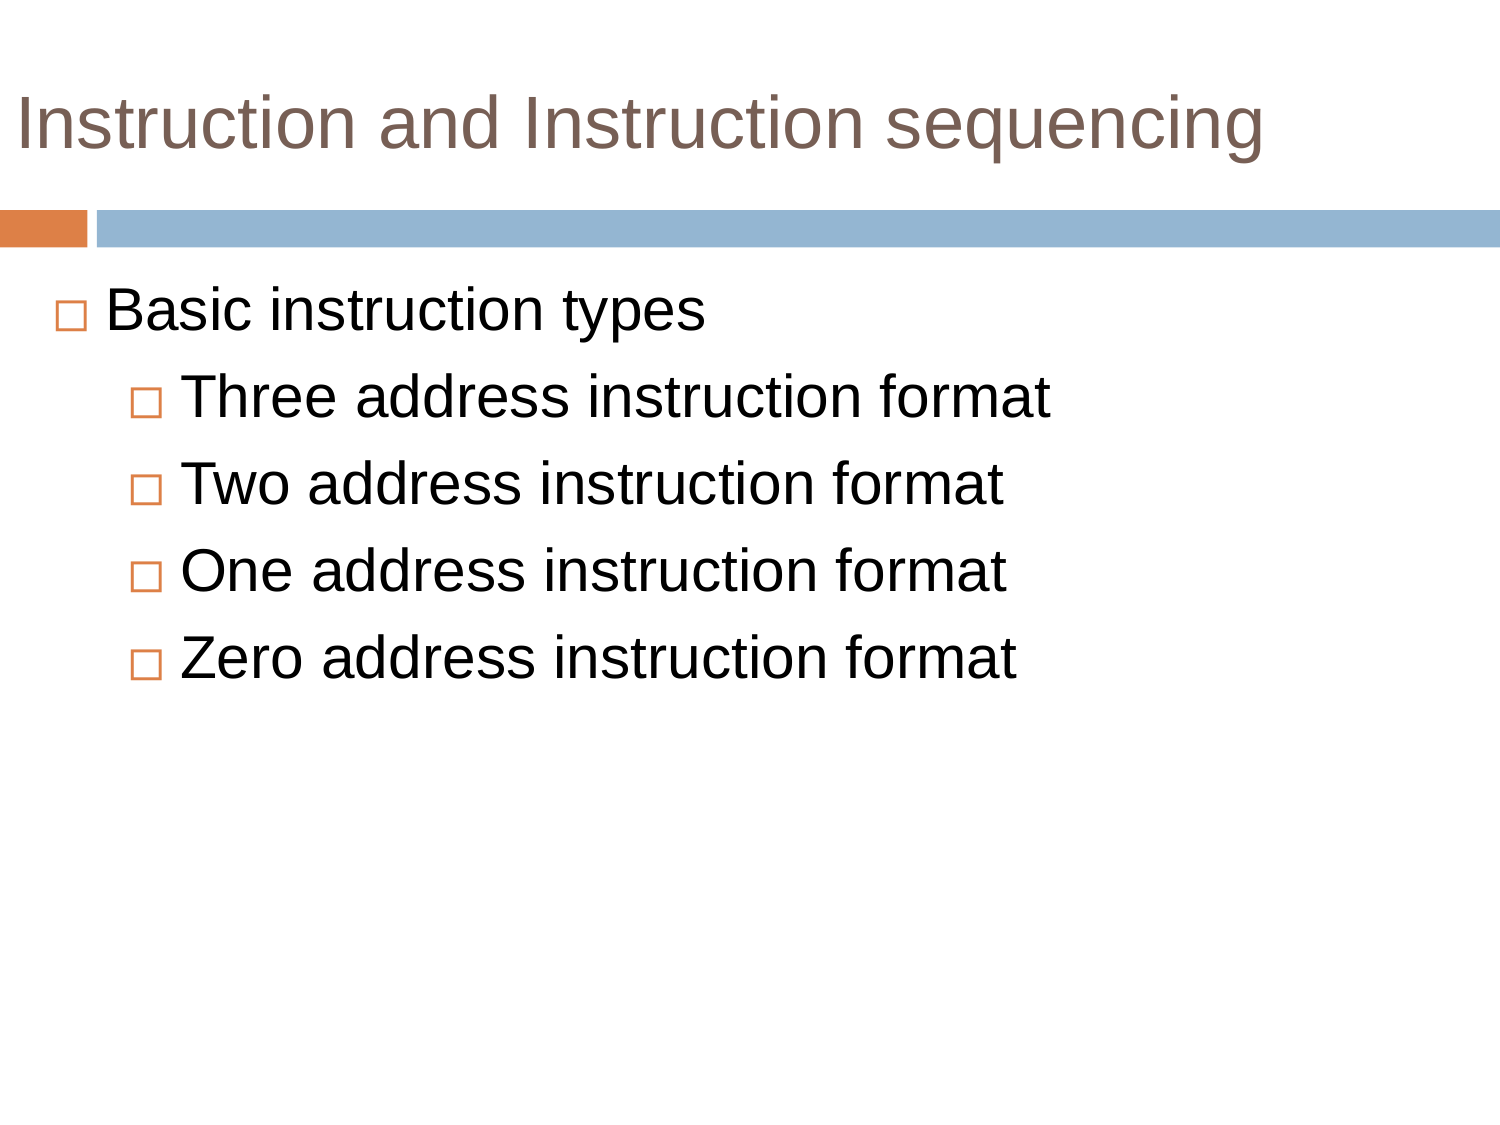

# Instruction and Instruction sequencing
Basic instruction types
Three address instruction format
Two address instruction format
One address instruction format
Zero address instruction format